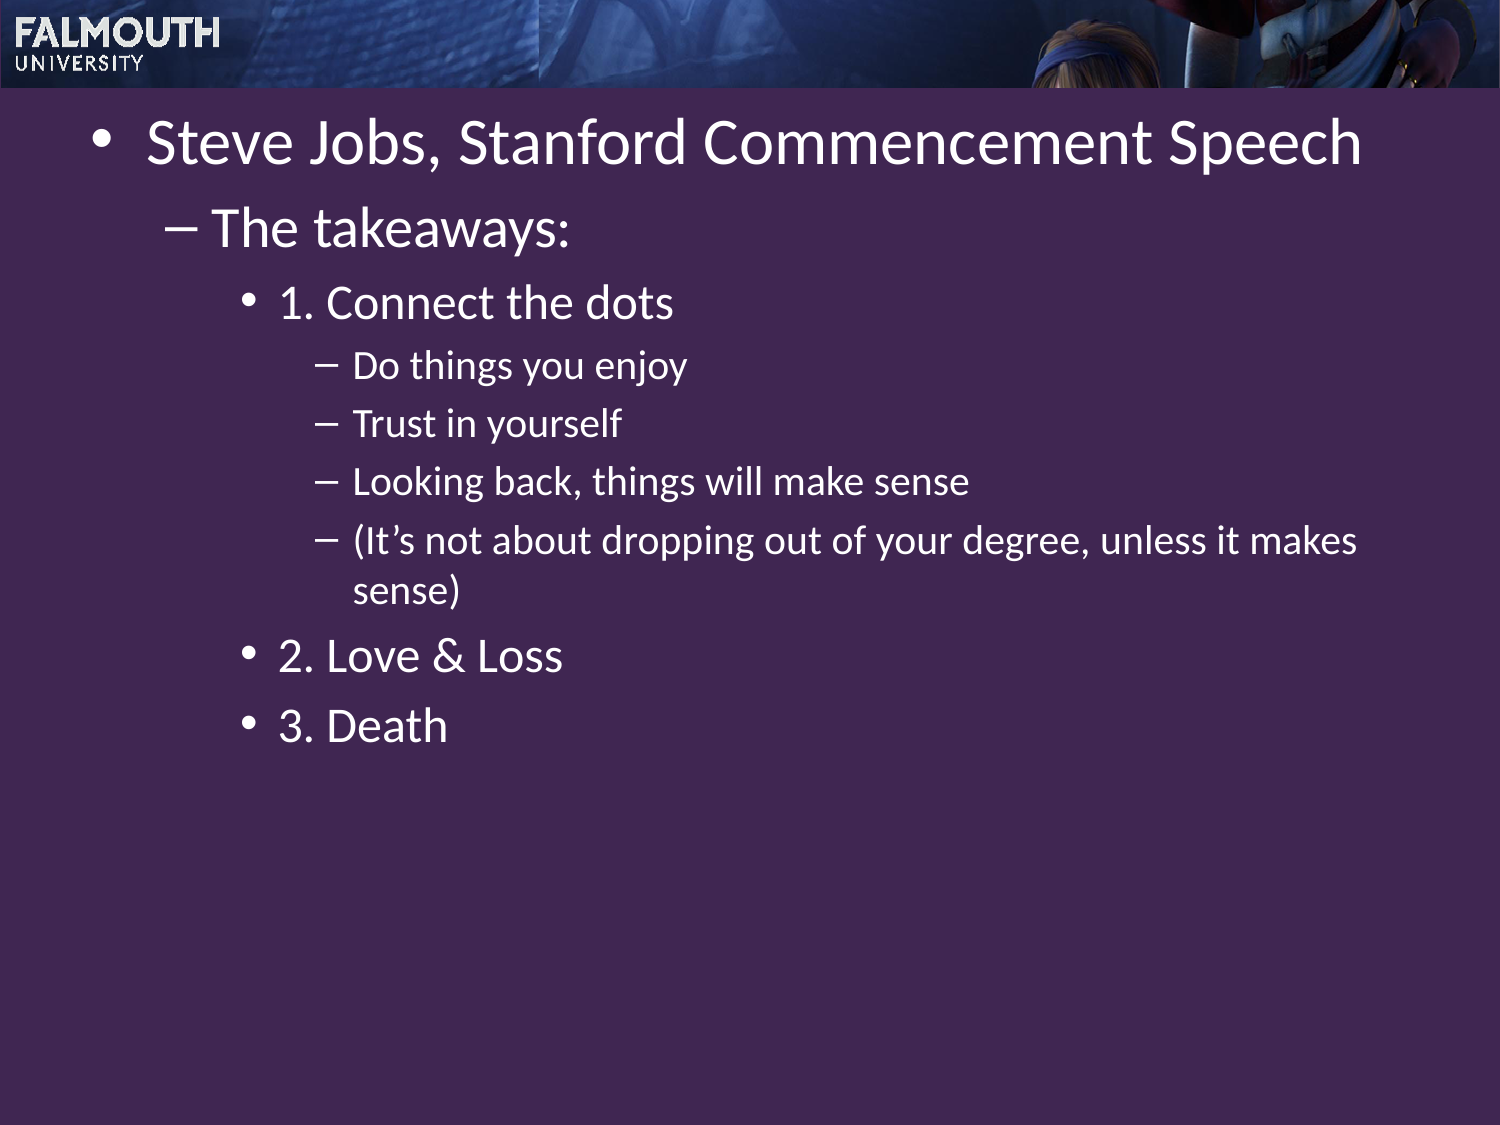

Steve Jobs, Stanford Commencement Speech
The takeaways:
1. Connect the dots
Do things you enjoy
Trust in yourself
Looking back, things will make sense
(It’s not about dropping out of your degree, unless it makes sense)
2. Love & Loss
3. Death